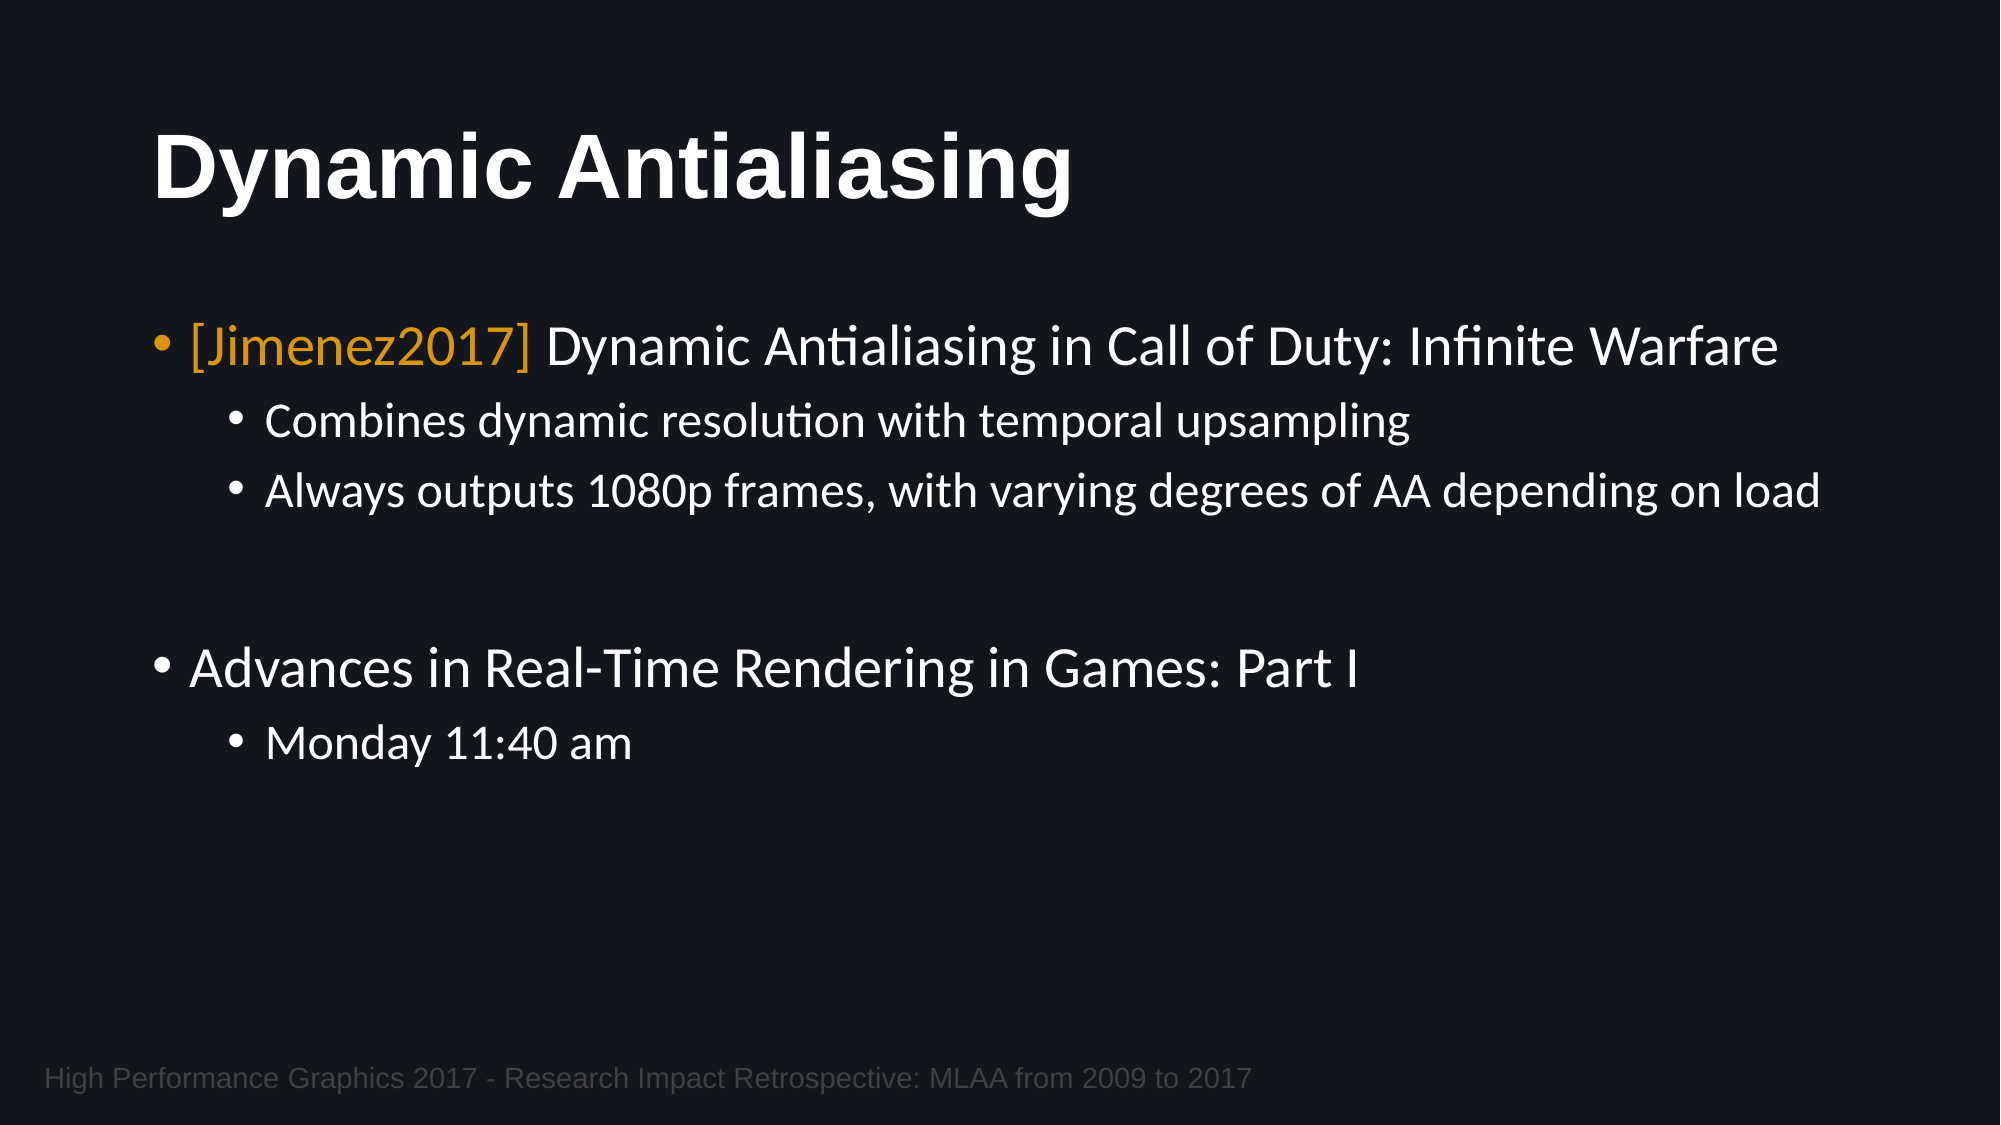

# Dynamic Antialiasing
[Jimenez2017] Dynamic Antialiasing in Call of Duty: Infinite Warfare
Combines dynamic resolution with temporal upsampling
Always outputs 1080p frames, with varying degrees of AA depending on load

Advances in Real-Time Rendering in Games: Part I
Monday 11:40 am

High Performance Graphics 2017 - Research Impact Retrospective: MLAA from 2009 to 2017